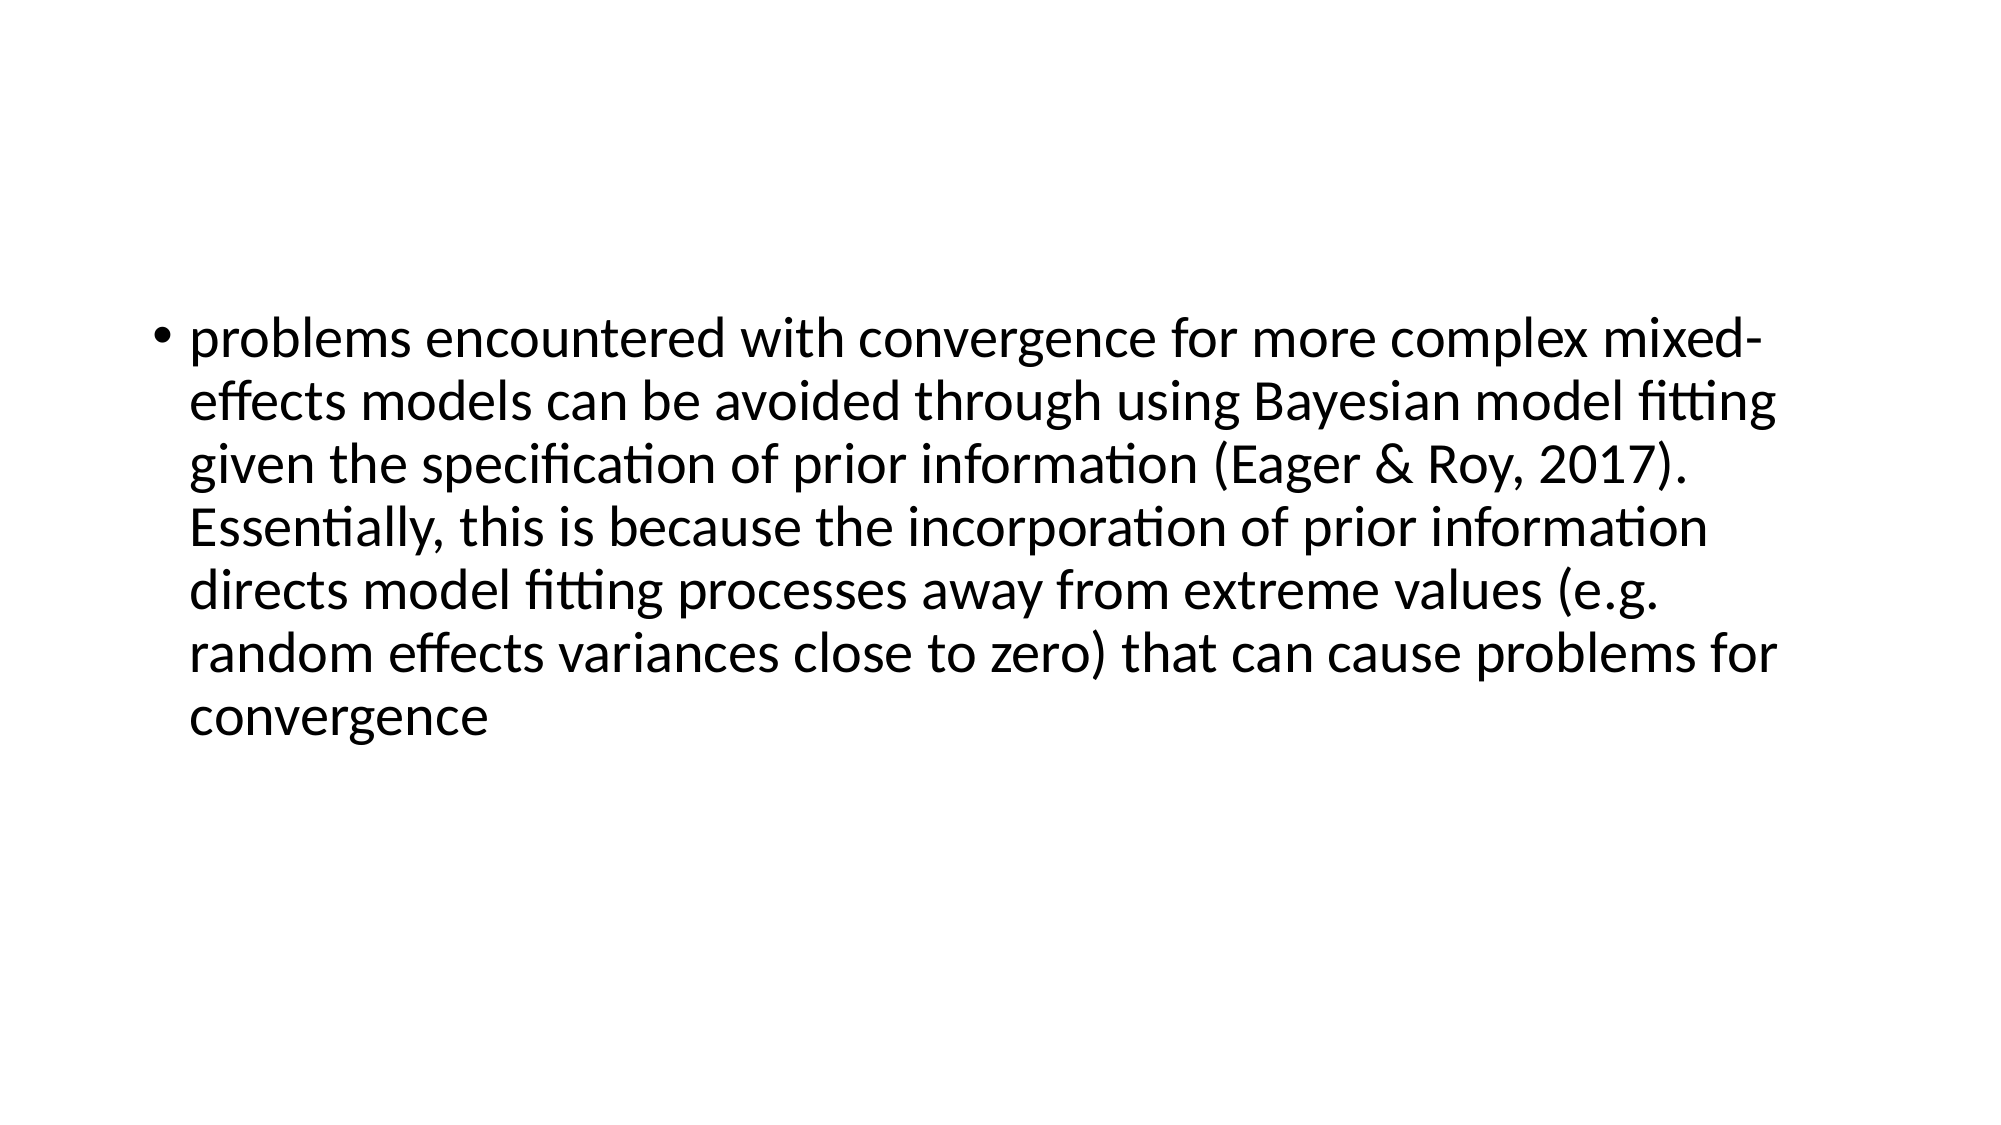

#
problems encountered with convergence for more complex mixed-effects models can be avoided through using Bayesian model fitting given the specification of prior information (Eager & Roy, 2017). Essentially, this is because the incorporation of prior information directs model fitting processes away from extreme values (e.g. random effects variances close to zero) that can cause problems for convergence